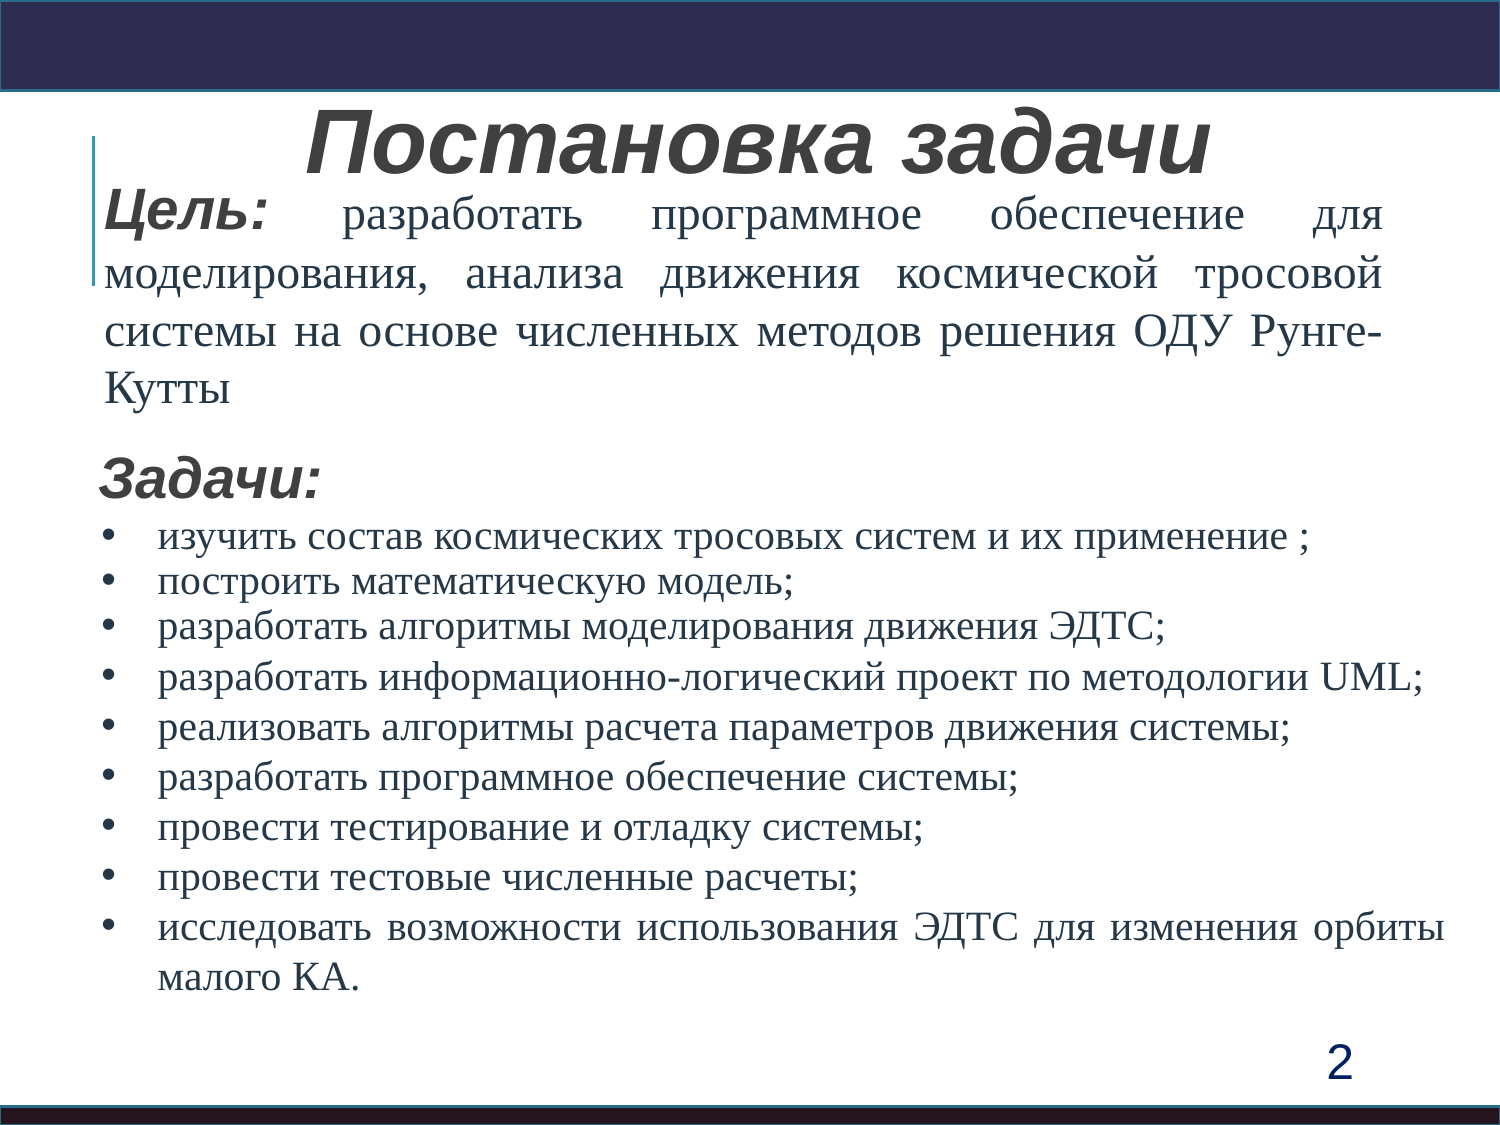

Постановка задачи
Цель: разработать программное обеспечение для моделирования, анализа движения космической тросовой системы на основе численных методов решения ОДУ Рунге-Кутты
Задачи:
изучить состав космических тросовых систем и их применение ;
построить математическую модель;
разработать алгоритмы моделирования движения ЭДТС;
разработать информационно-логический проект по методологии UML;
реализовать алгоритмы расчета параметров движения системы;
разработать программное обеспечение системы;
провести тестирование и отладку системы;
провести тестовые численные расчеты;
исследовать возможности использования ЭДТС для изменения орбиты малого КА.
2